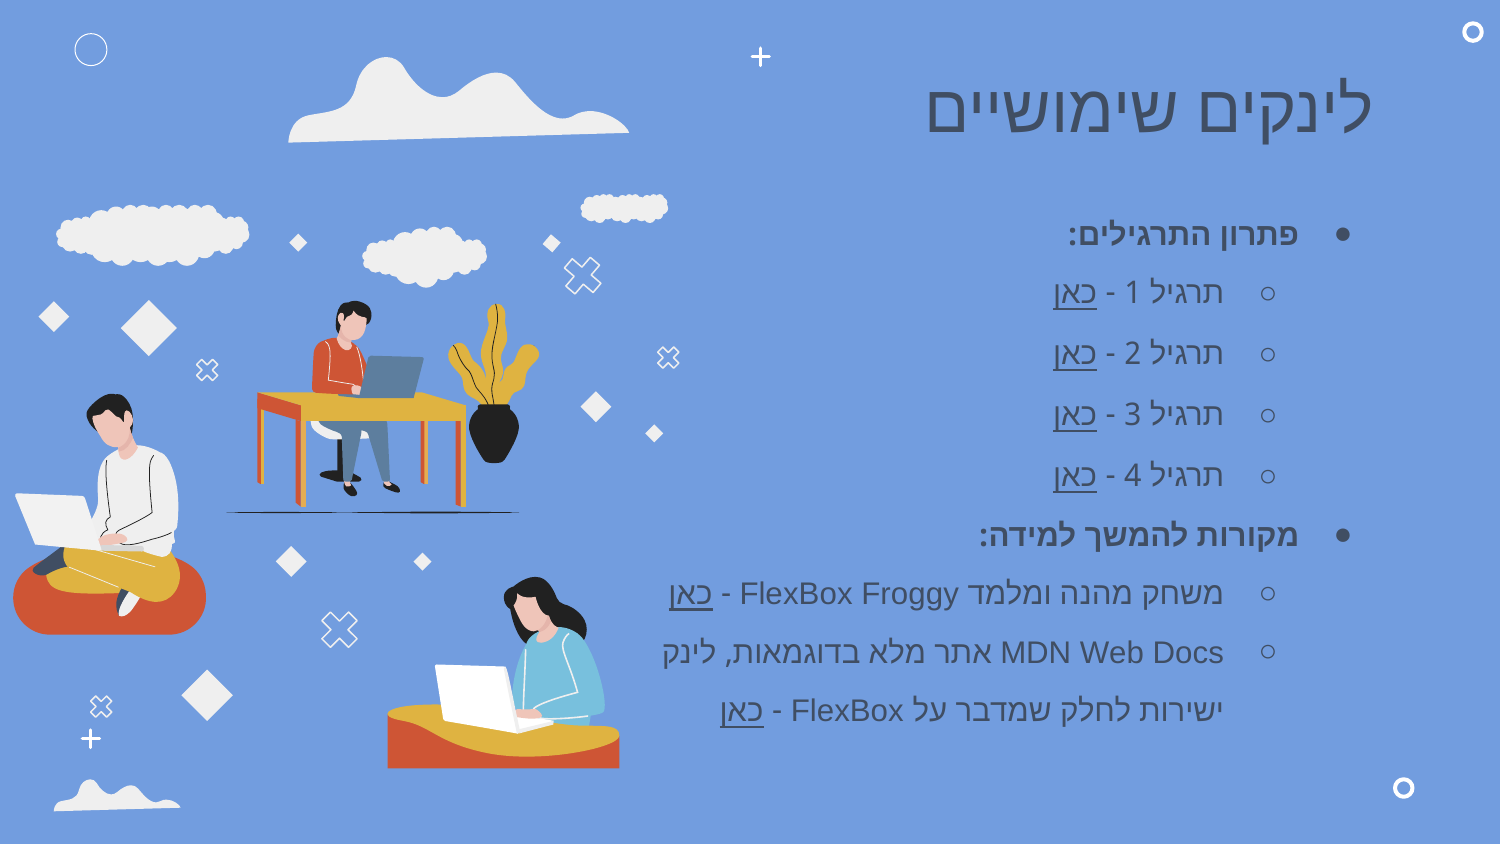

# לינקים שימושיים
פתרון התרגילים:
תרגיל 1 - כאן
תרגיל 2 - כאן
תרגיל 3 - כאן
תרגיל 4 - כאן
מקורות להמשך למידה:
משחק מהנה ומלמד FlexBox Froggy - כאן
MDN Web Docs אתר מלא בדוגמאות, לינק ישירות לחלק שמדבר על FlexBox - כאן